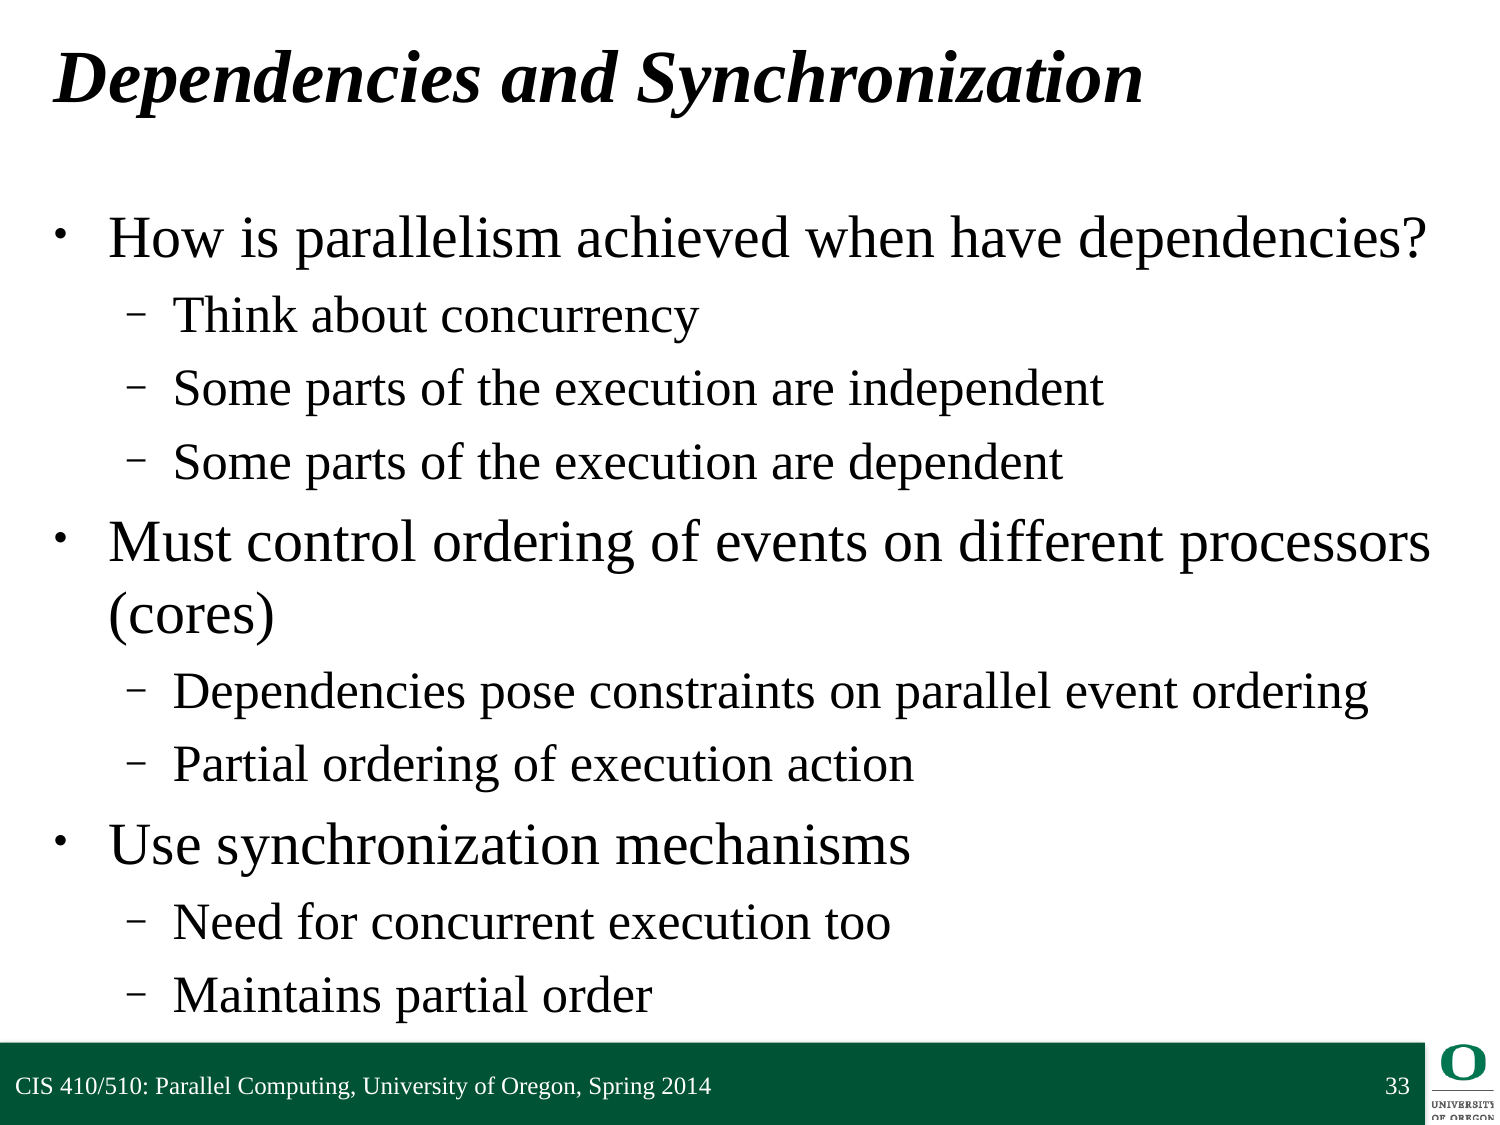

# Dependencies and Synchronization
How is parallelism achieved when have dependencies?
Think about concurrency
Some parts of the execution are independent
Some parts of the execution are dependent
Must control ordering of events on different processors (cores)
Dependencies pose constraints on parallel event ordering
Partial ordering of execution action
Use synchronization mechanisms
Need for concurrent execution too
Maintains partial order

CIS 410/510: Parallel Computing, University of Oregon, Spring 2014
33